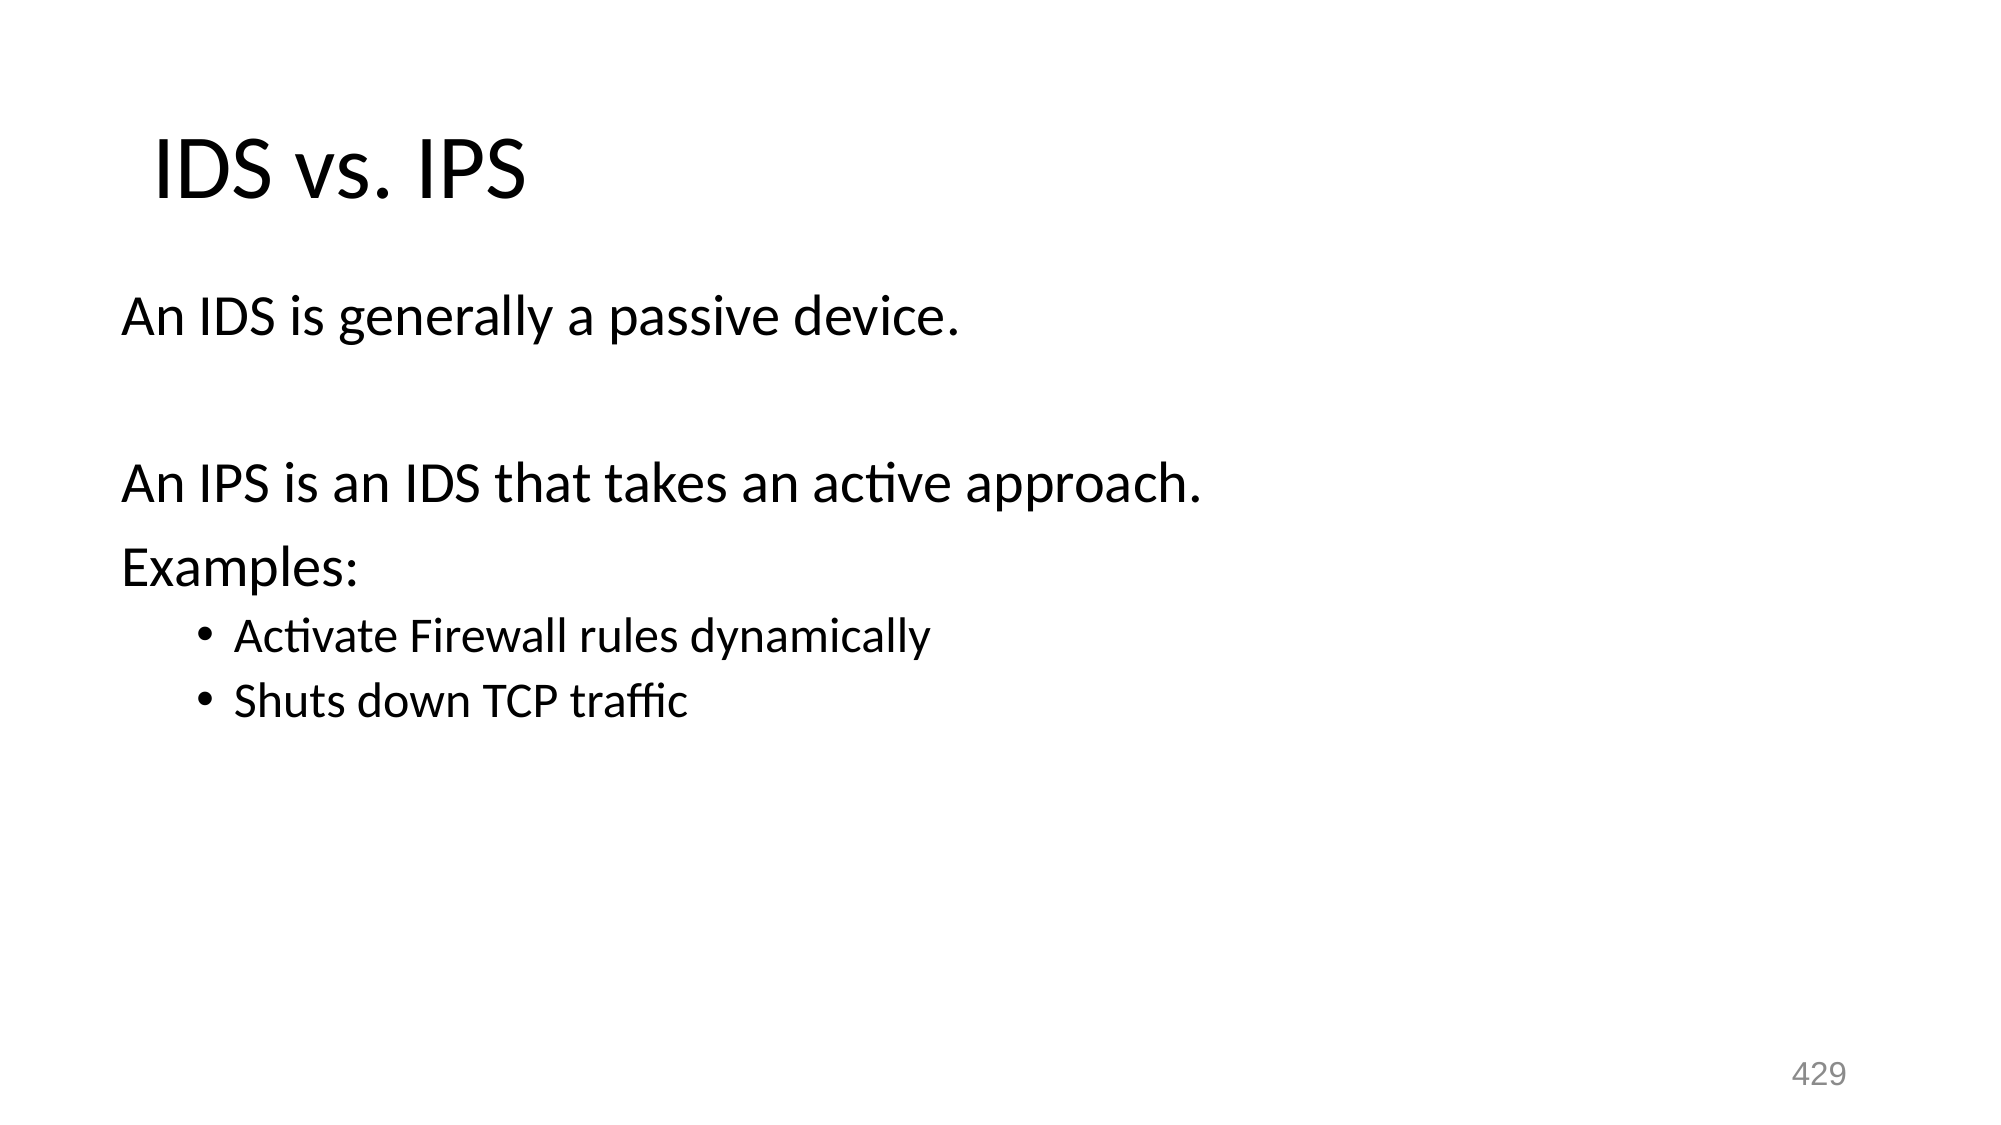

# IDS vs. IPS
An IDS is generally a passive device.

An IPS is an IDS that takes an active approach.
Examples:
Activate Firewall rules dynamically
Shuts down TCP traffic

429